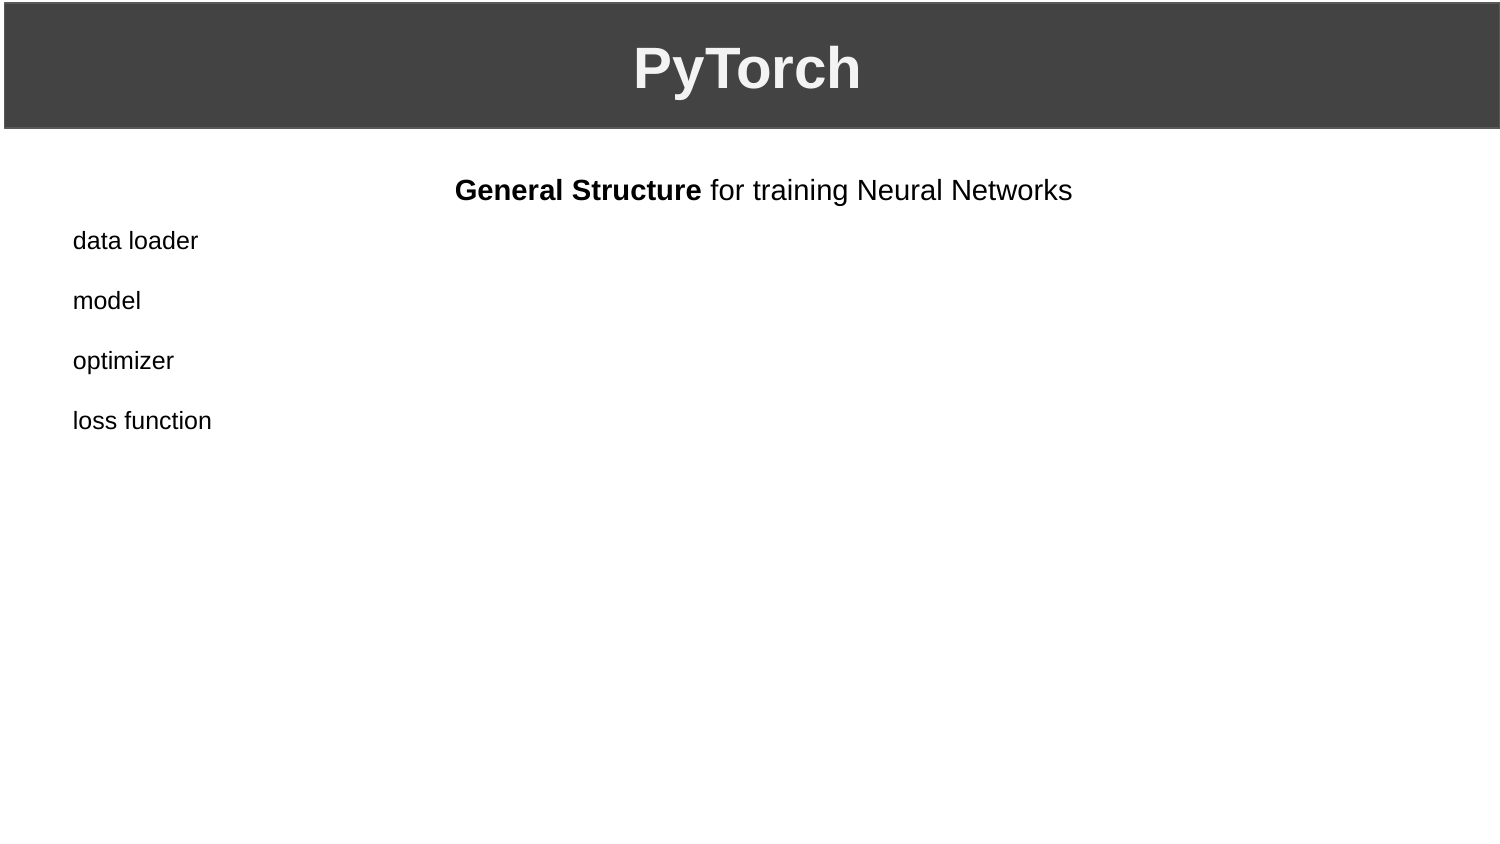

PyTorch
General Structure for training Neural Networks
data loader

model

optimizer

loss function